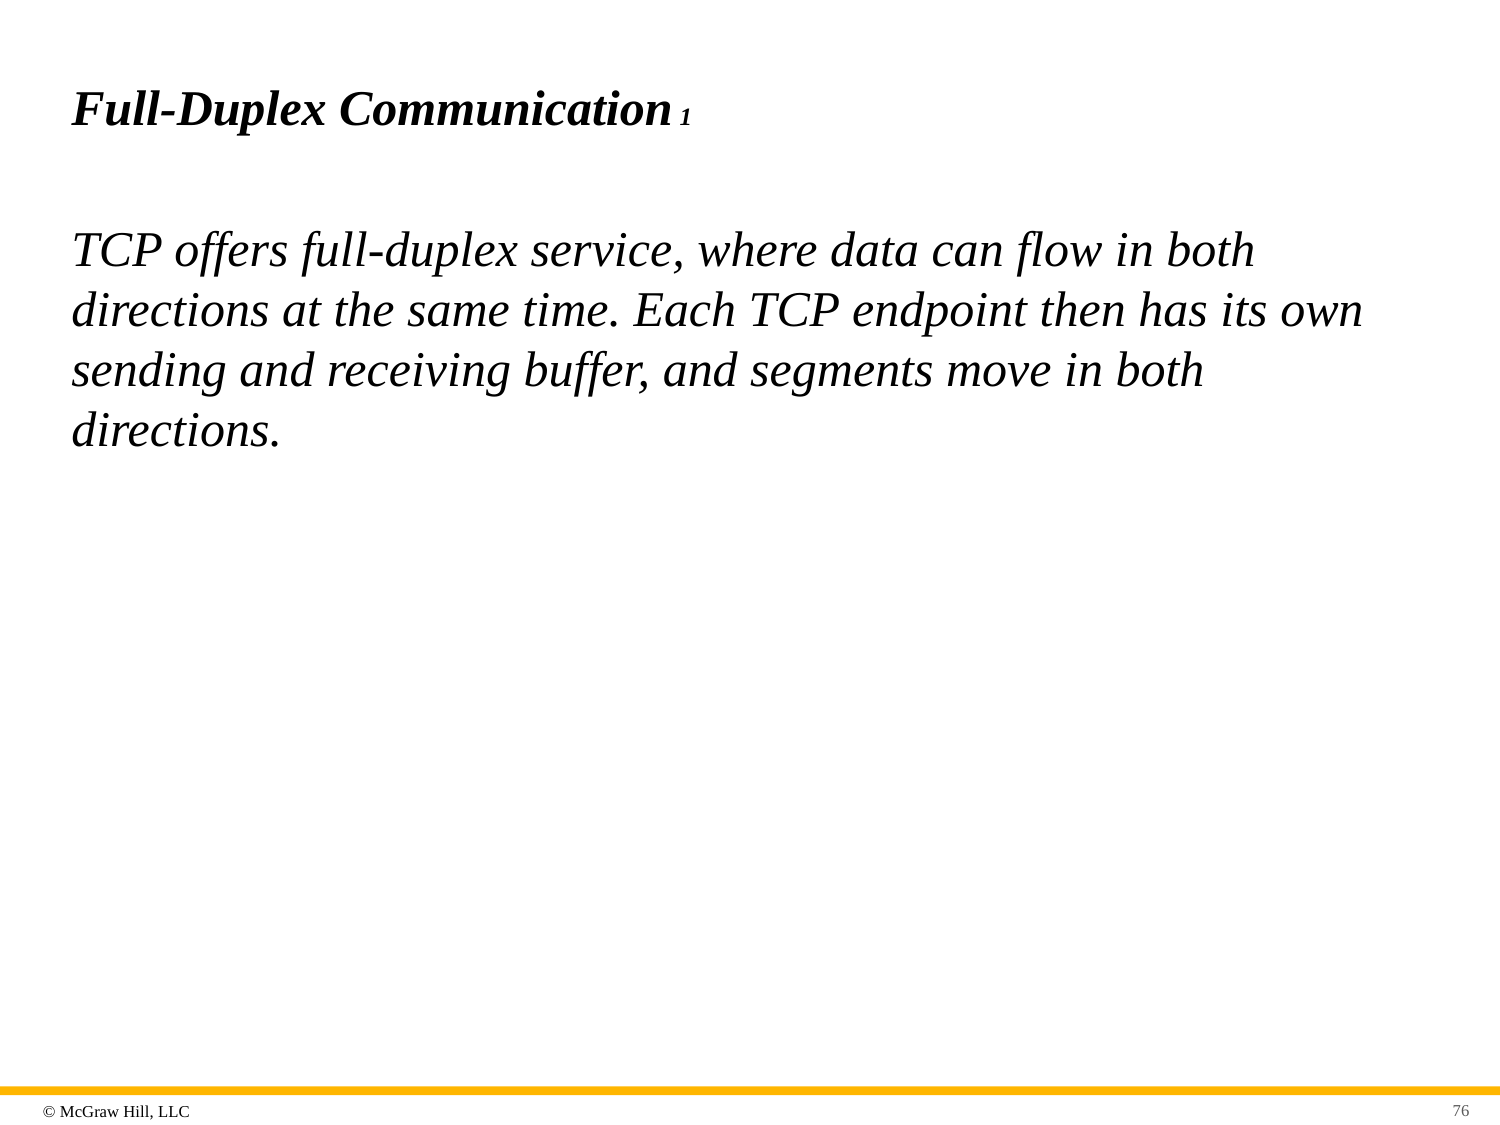

# Full-Duplex Communication 1
TCP offers full-duplex service, where data can flow in both directions at the same time. Each TCP endpoint then has its own sending and receiving buffer, and segments move in both directions.
76